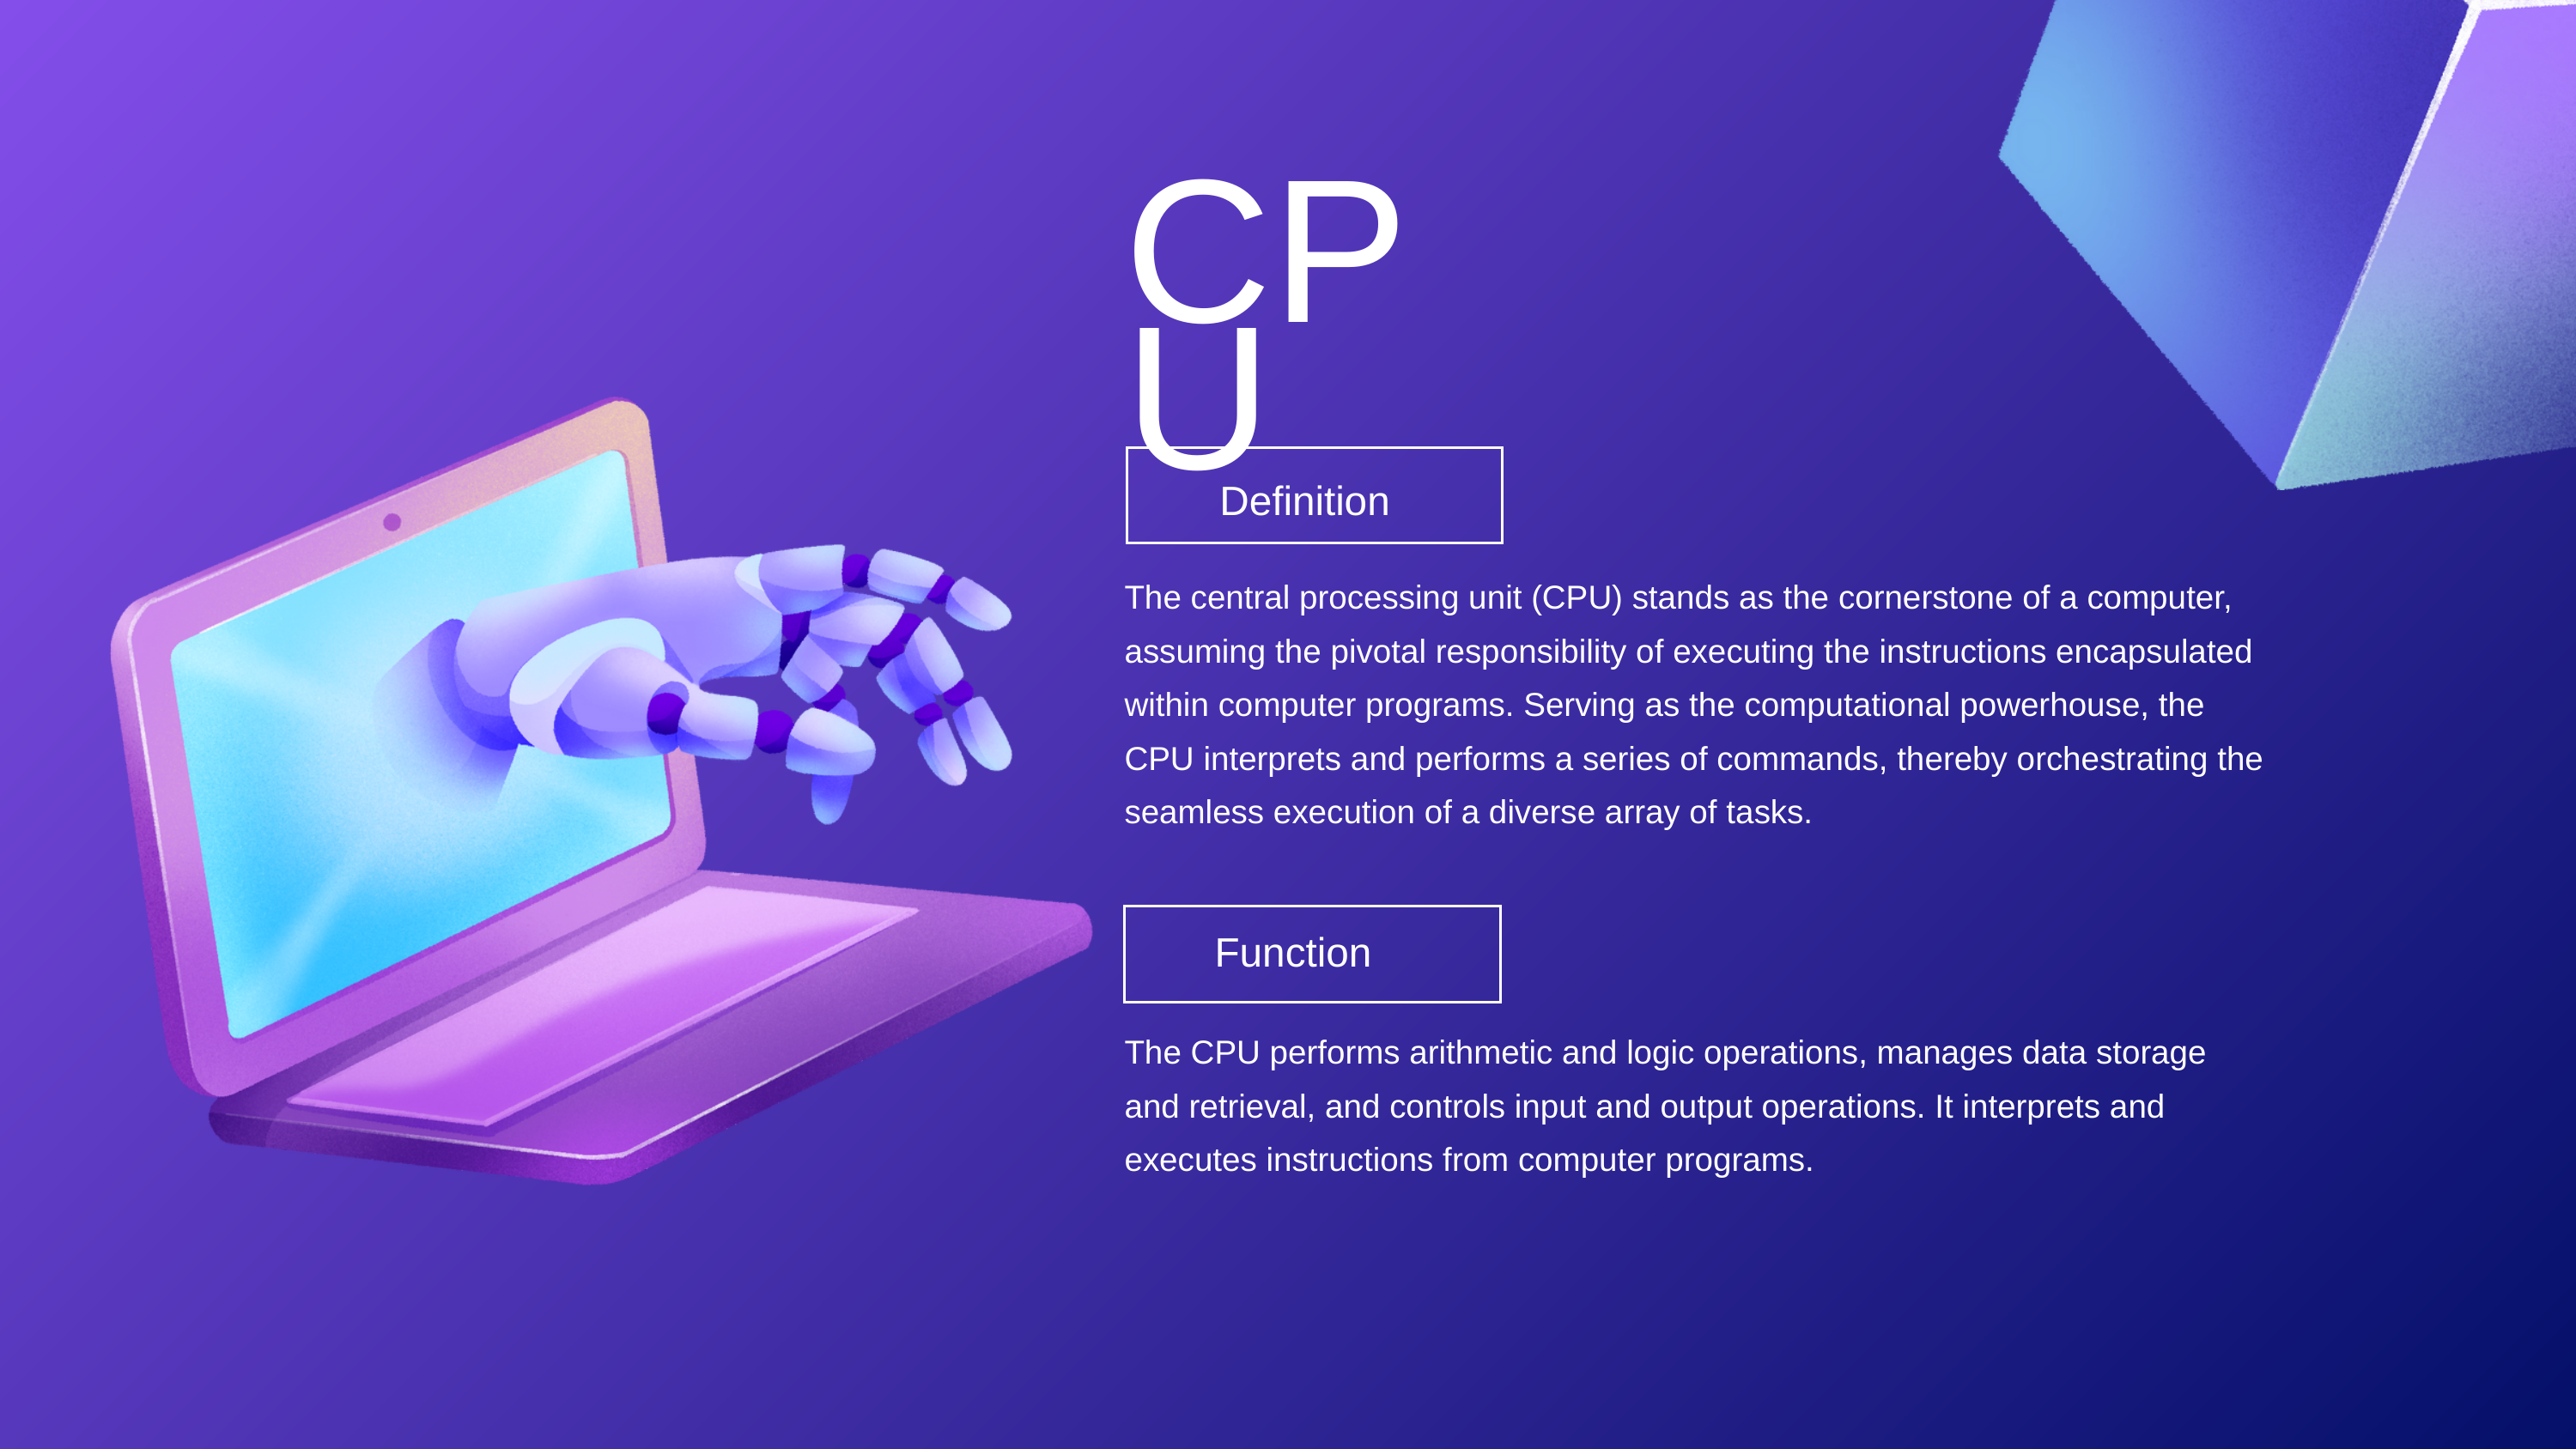

CPU

Definition
The central processing unit (CPU) stands as the cornerstone of a computer, assuming the pivotal responsibility of executing the instructions encapsulated within computer programs. Serving as the computational powerhouse, the CPU interprets and performs a series of commands, thereby orchestrating the seamless execution of a diverse array of tasks.
Function

The CPU performs arithmetic and logic operations, manages data storage and retrieval, and controls input and output operations. It interprets and executes instructions from computer programs.